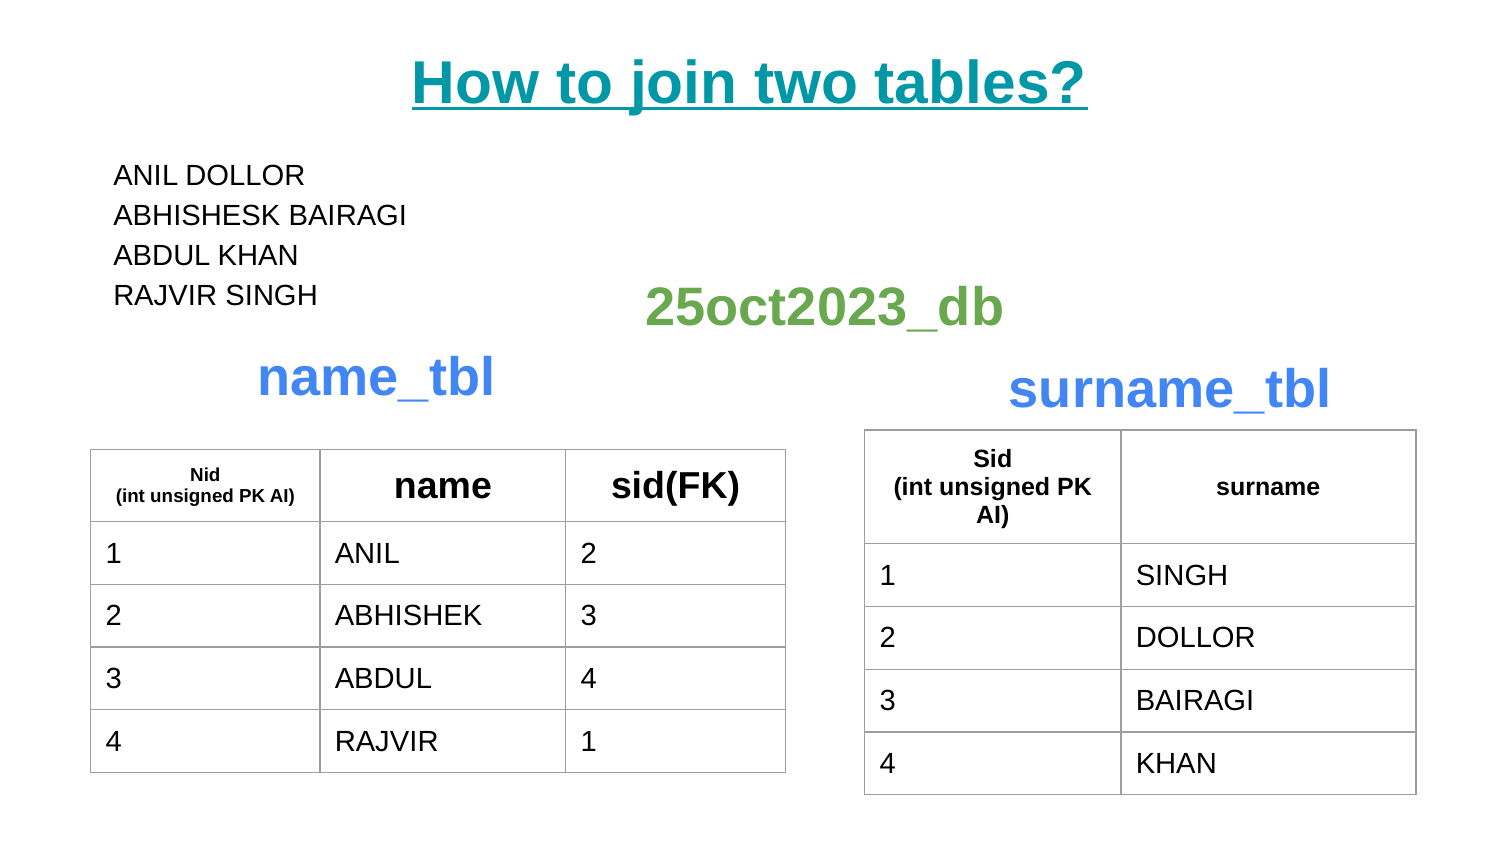

# How to join two tables?
ANIL DOLLOR
ABHISHESK BAIRAGI
ABDUL KHAN
RAJVIR SINGH
25oct2023_db
name_tbl
surname_tbl
| Sid (int unsigned PK AI) | surname |
| --- | --- |
| 1 | SINGH |
| 2 | DOLLOR |
| 3 | BAIRAGI |
| 4 | KHAN |
| Nid (int unsigned PK AI) | name | sid(FK) |
| --- | --- | --- |
| 1 | ANIL | 2 |
| 2 | ABHISHEK | 3 |
| 3 | ABDUL | 4 |
| 4 | RAJVIR | 1 |